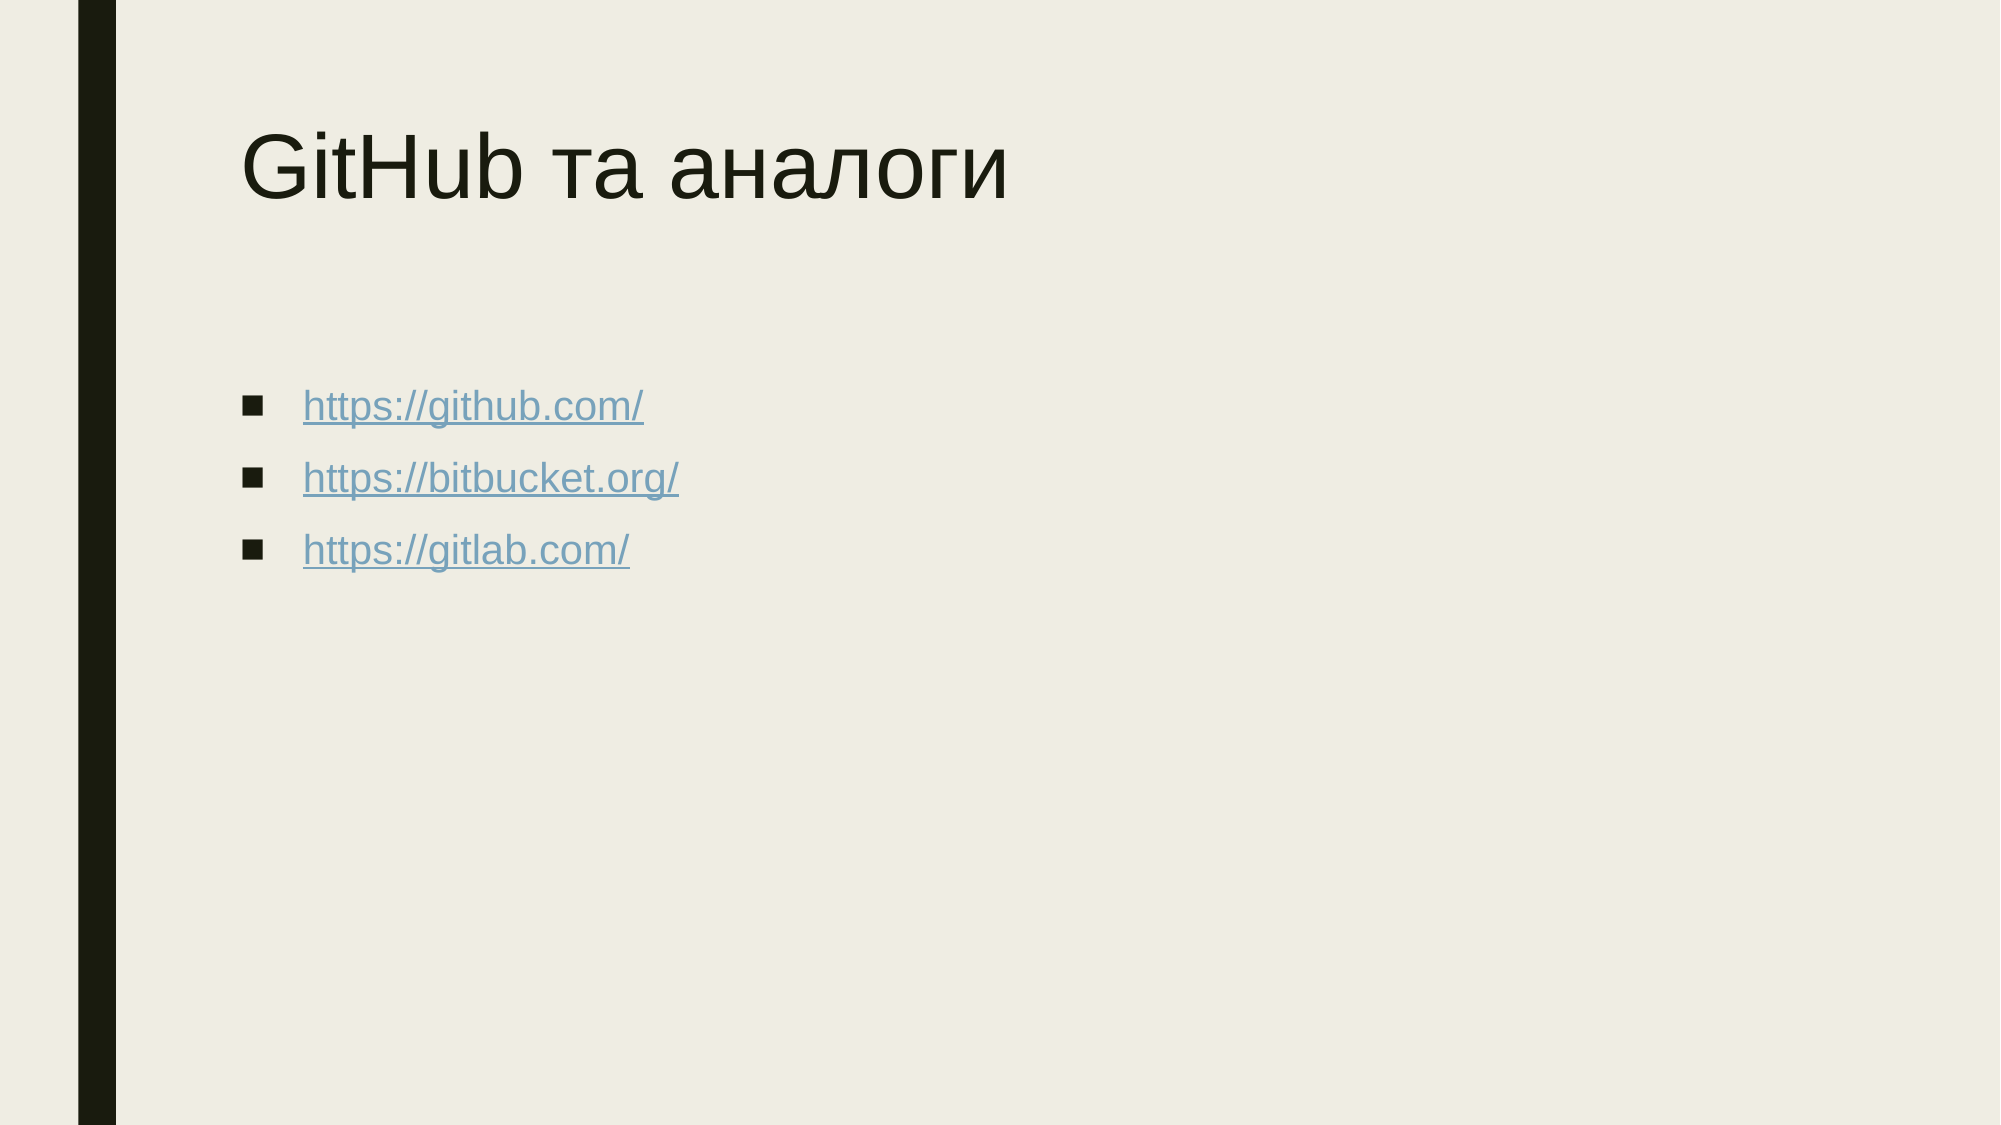

# GitHub та аналоги
https://github.com/
https://bitbucket.org/
https://gitlab.com/